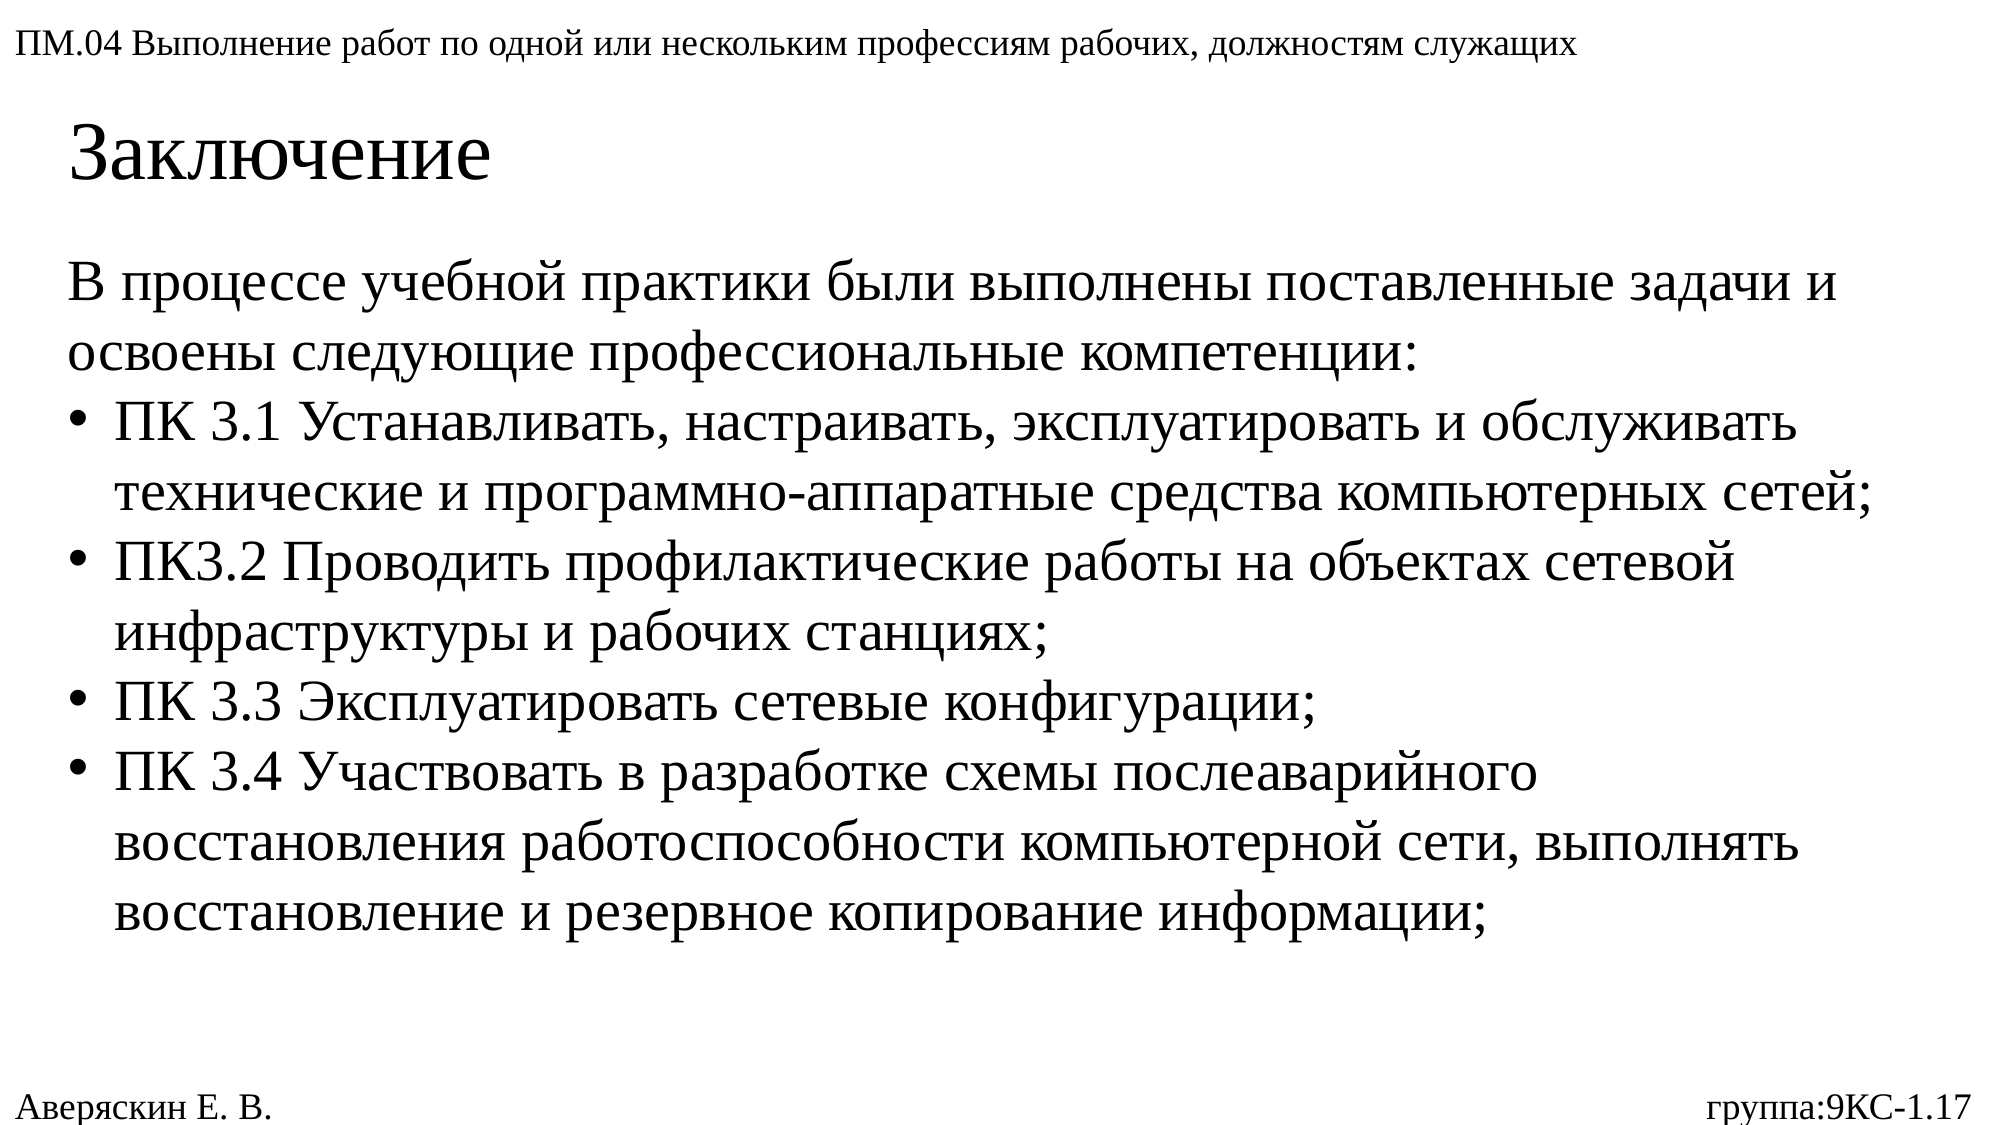

ПМ.04 Выполнение работ по одной или нескольким профессиям рабочих, должностям служащих
Заключение
В процессе учебной практики были выполнены поставленные задачи и освоены следующие профессиональные компетенции:
ПК 3.1 Устанавливать, настраивать, эксплуатировать и обслуживать технические и программно-аппаратные средства компьютерных сетей;
ПК3.2 Проводить профилактические работы на объектах сетевой инфраструктуры и рабочих станциях;
ПК 3.3 Эксплуатировать сетевые конфигурации;
ПК 3.4 Участвовать в разработке схемы послеаварийного восстановления работоспособности компьютерной сети, выполнять восстановление и резервное копирование информации;

Аверяскин Е. В.	группа:9КС-1.17